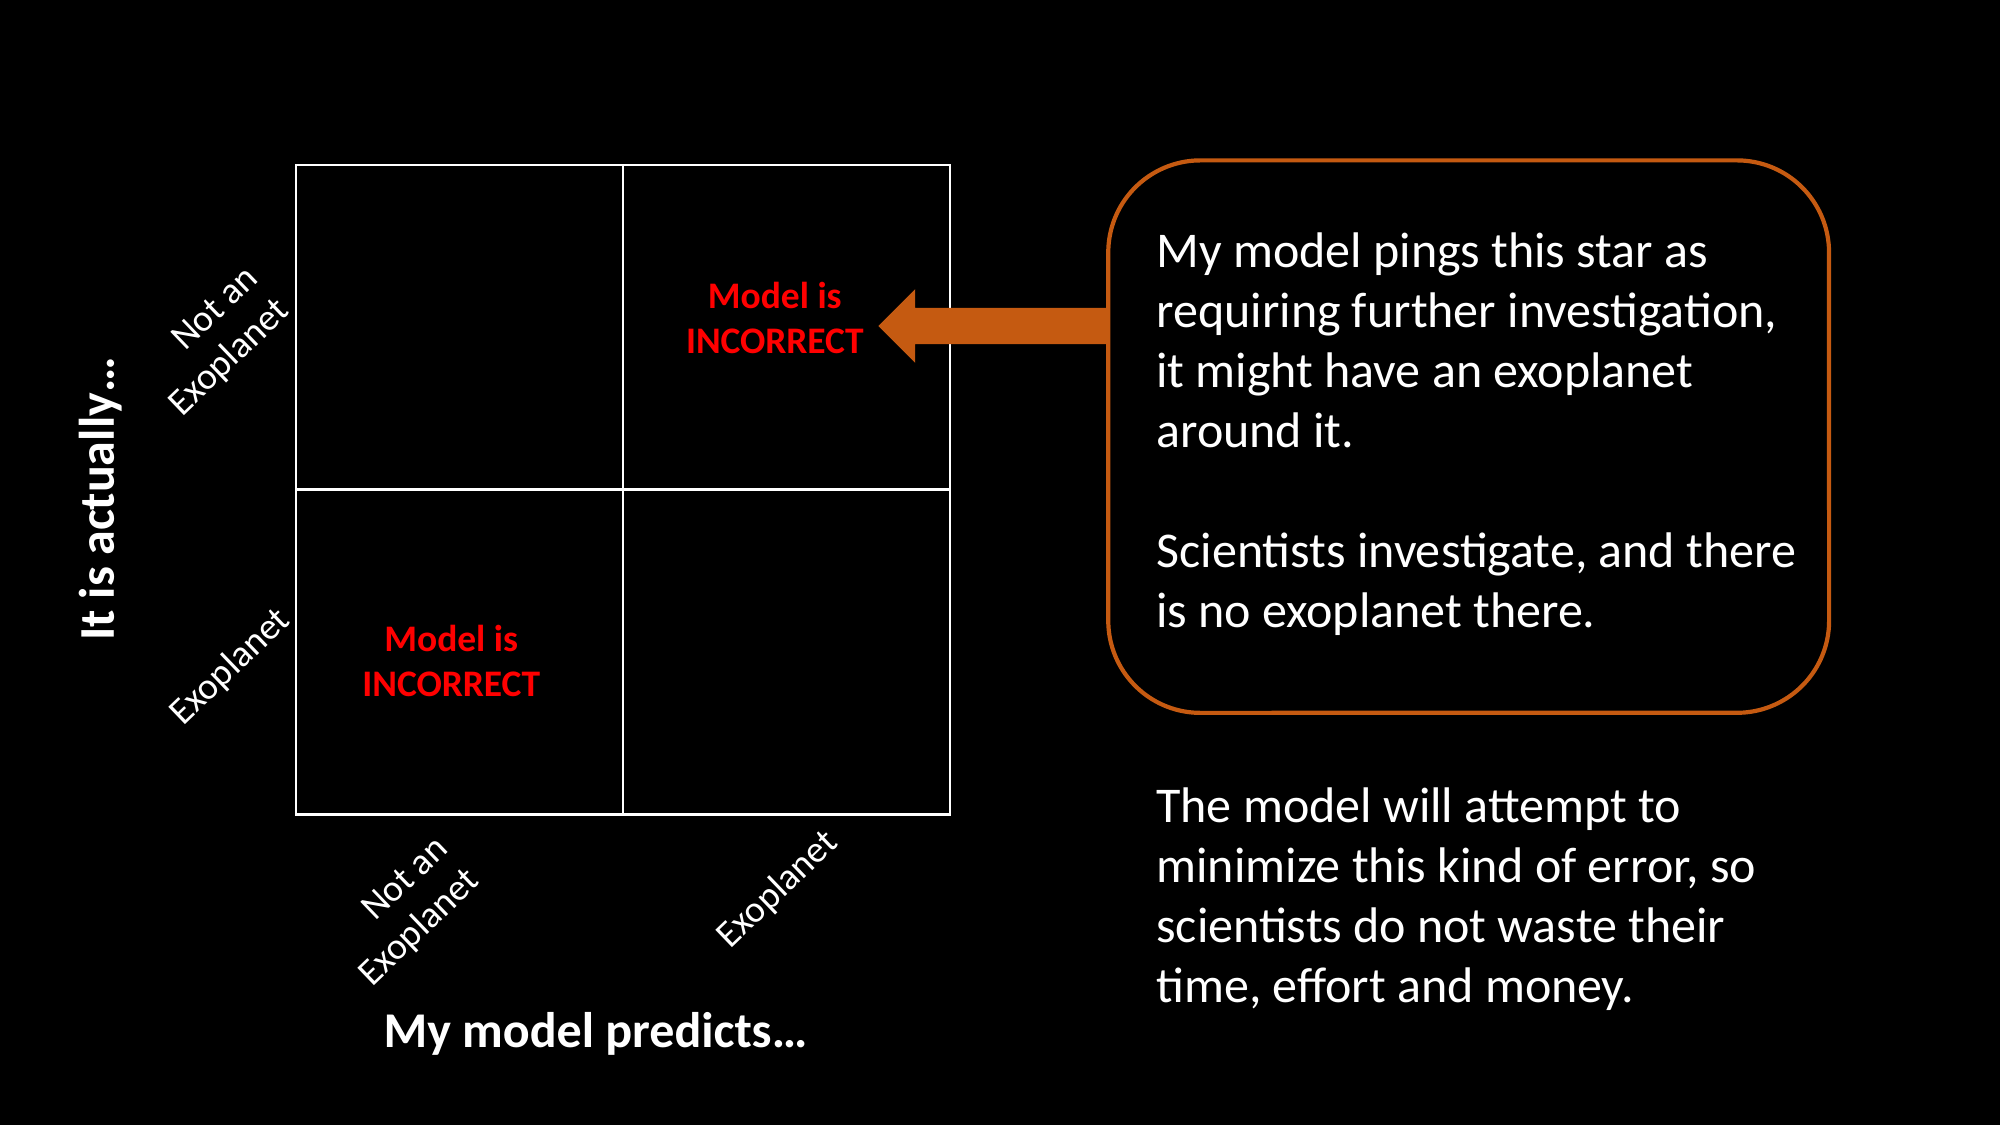

My model pings this star as requiring further investigation, it might have an exoplanet around it.

Scientists investigate, and there is no exoplanet there.

The model will attempt to minimize this kind of error, so scientists do not waste their time, effort and money.
Model is
INCORRECT
Not an
Exoplanet

It is actually…

Model is
INCORRECT
Exoplanet
Not an
Exoplanet
Exoplanet
My model predicts…